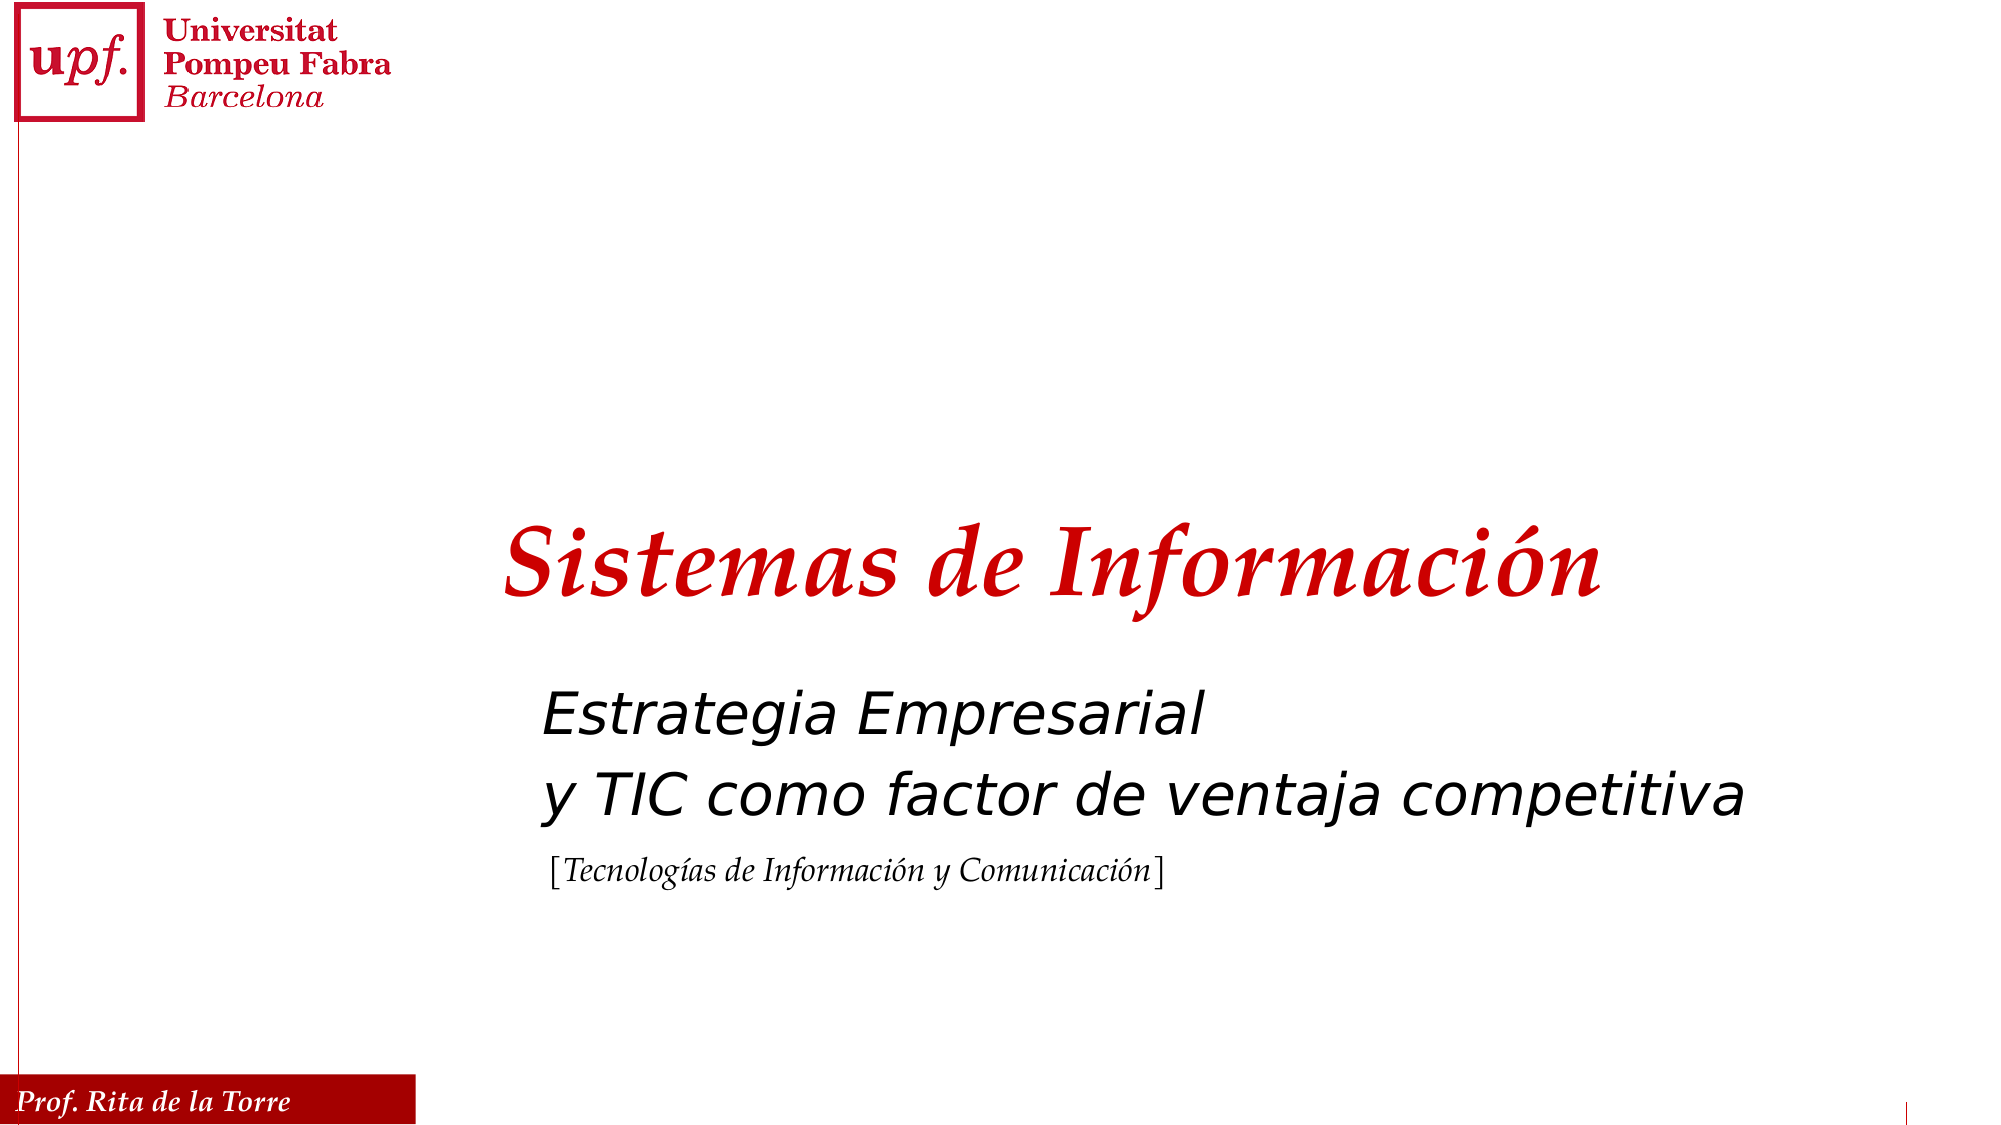

# Sistemas de Información
Estrategia Empresarial
y TIC como factor de ventaja competitiva
[Tecnologías de Información y Comunicación]
Prof. Rita de la Torre